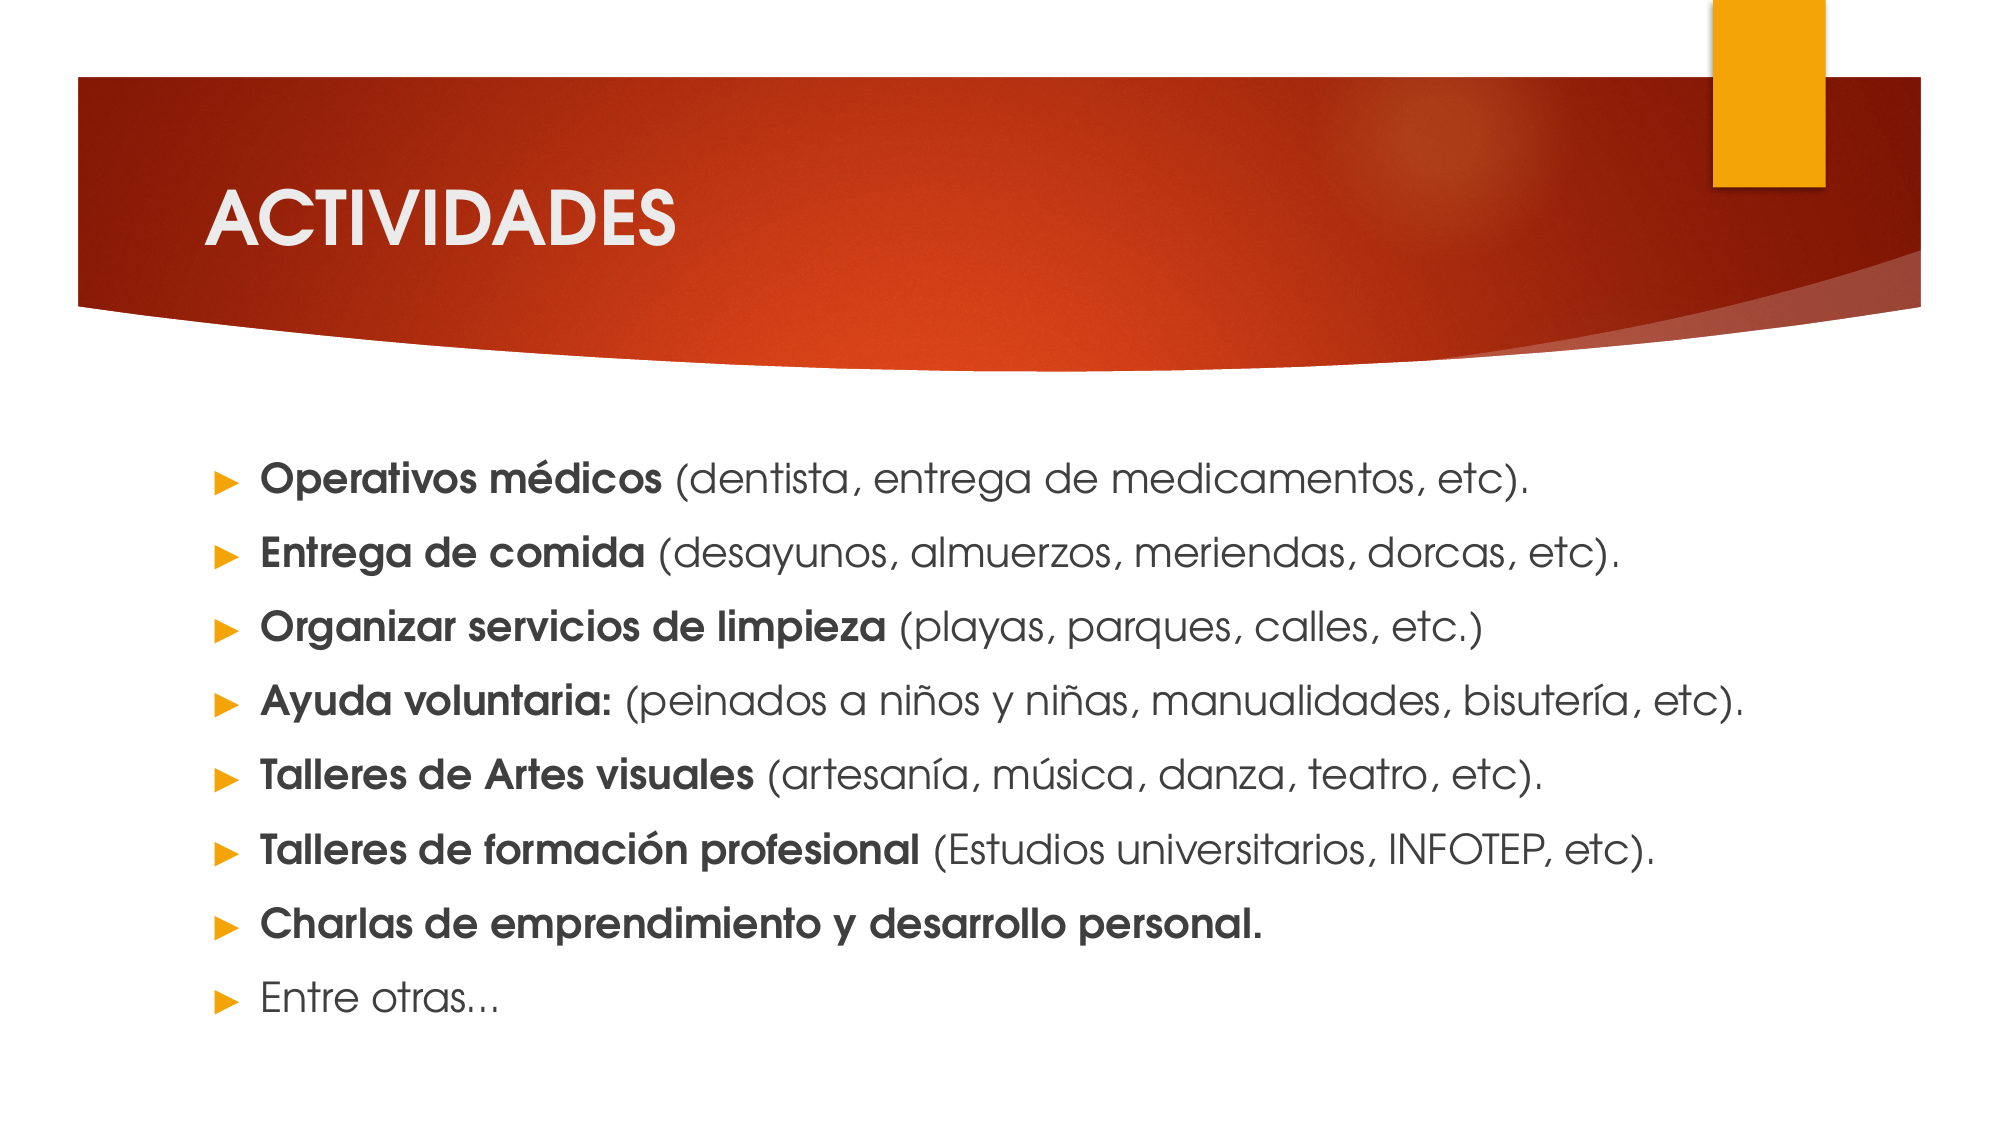

# ACTIVIDADES
Operativos médicos (dentista, entrega de medicamentos, etc).
Entrega de comida (desayunos, almuerzos, meriendas, dorcas, etc).
Organizar servicios de limpieza (playas, parques, calles, etc.)
Ayuda voluntaria: (peinados a niños y niñas, manualidades, bisutería, etc).
Talleres de Artes visuales (artesanía, música, danza, teatro, etc).
Talleres de formación profesional (Estudios universitarios, INFOTEP, etc).
Charlas de emprendimiento y desarrollo personal.
Entre otras…